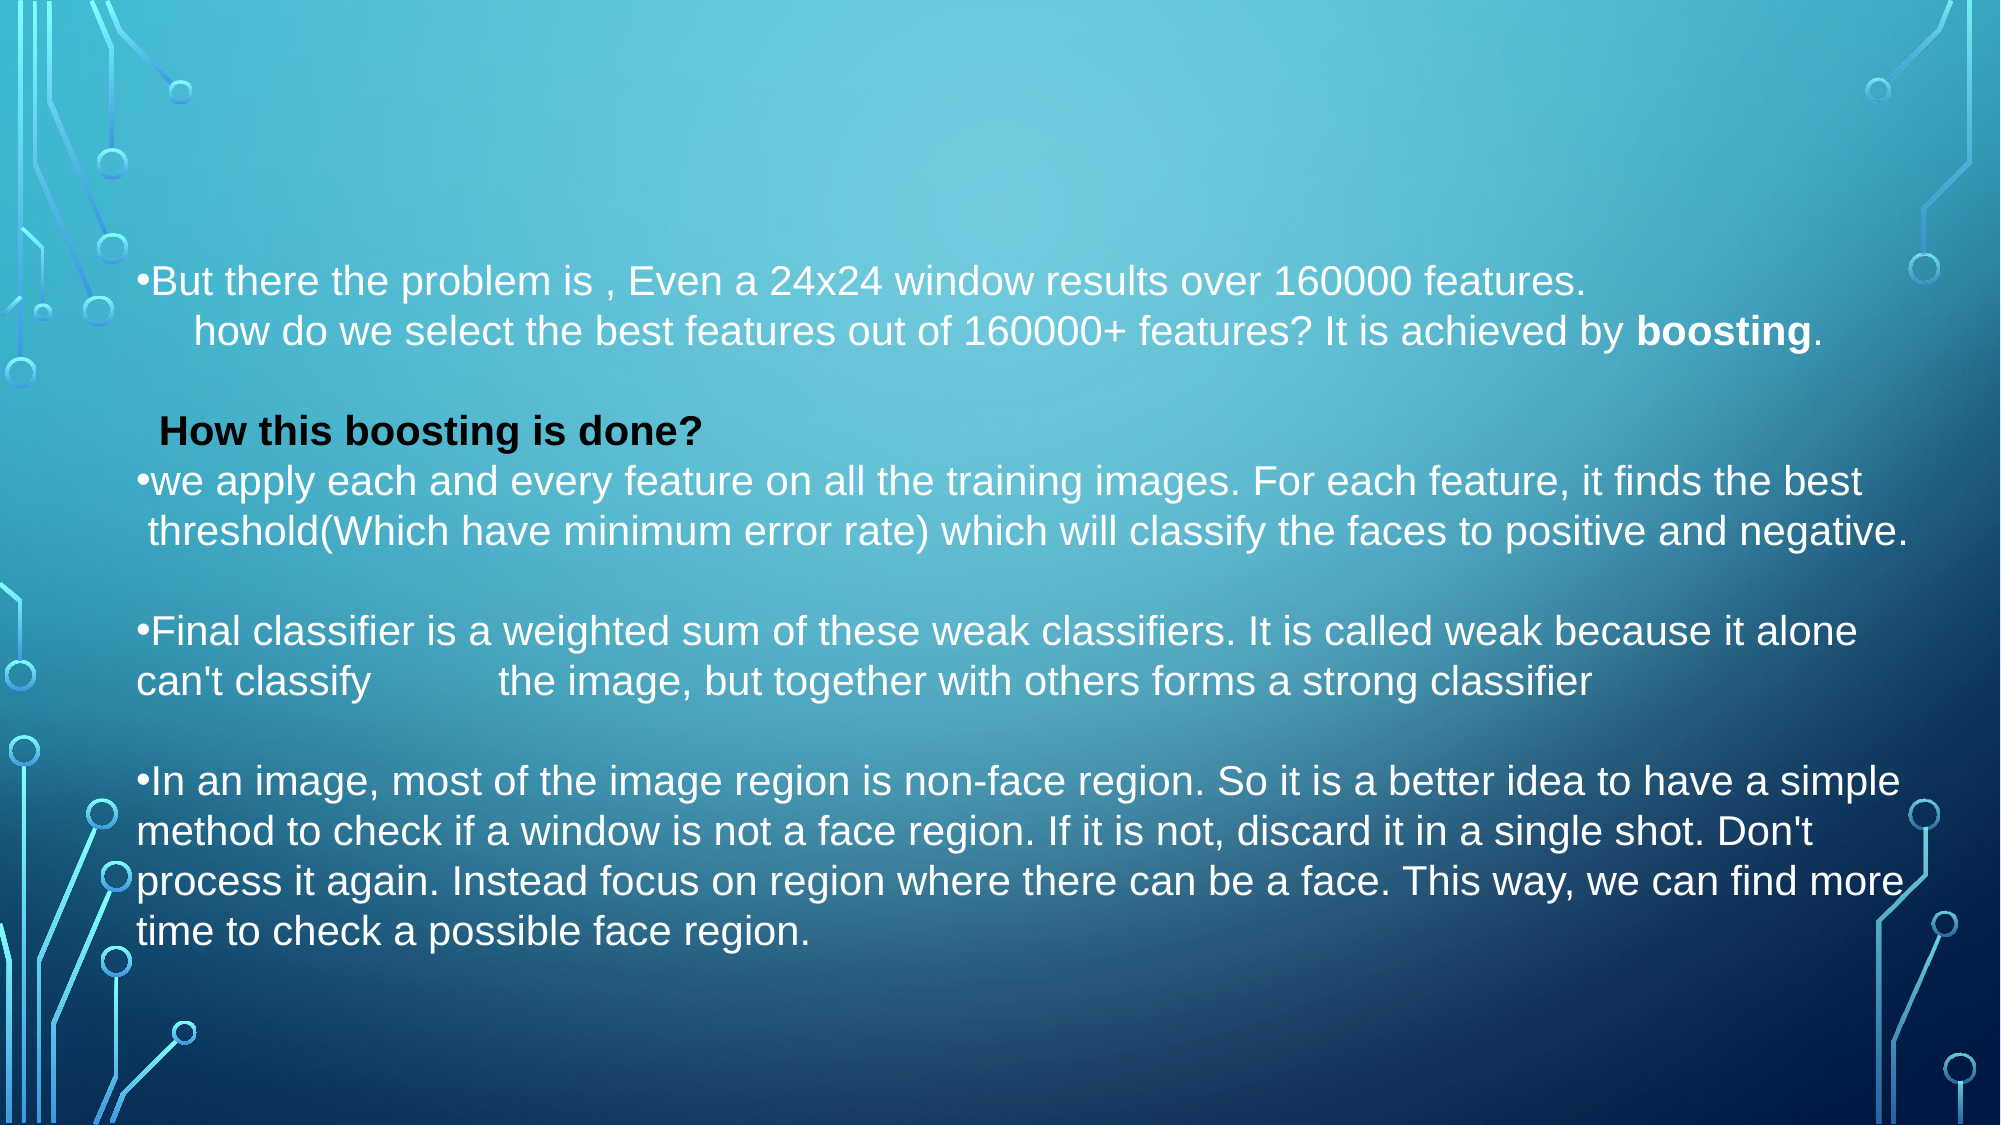

But there the problem is , Even a 24x24 window results over 160000 features.
     how do we select the best features out of 160000+ features? It is achieved by boosting.

  How this boosting is done?
we apply each and every feature on all the training images. For each feature, it finds the best        threshold(Which have minimum error rate) which will classify the faces to positive and negative.

Final classifier is a weighted sum of these weak classifiers. It is called weak because it alone can't classify           the image, but together with others forms a strong classifier

In an image, most of the image region is non-face region. So it is a better idea to have a simple method to check if a window is not a face region. If it is not, discard it in a single shot. Don't process it again. Instead focus on region where there can be a face. This way, we can find more time to check a possible face region.